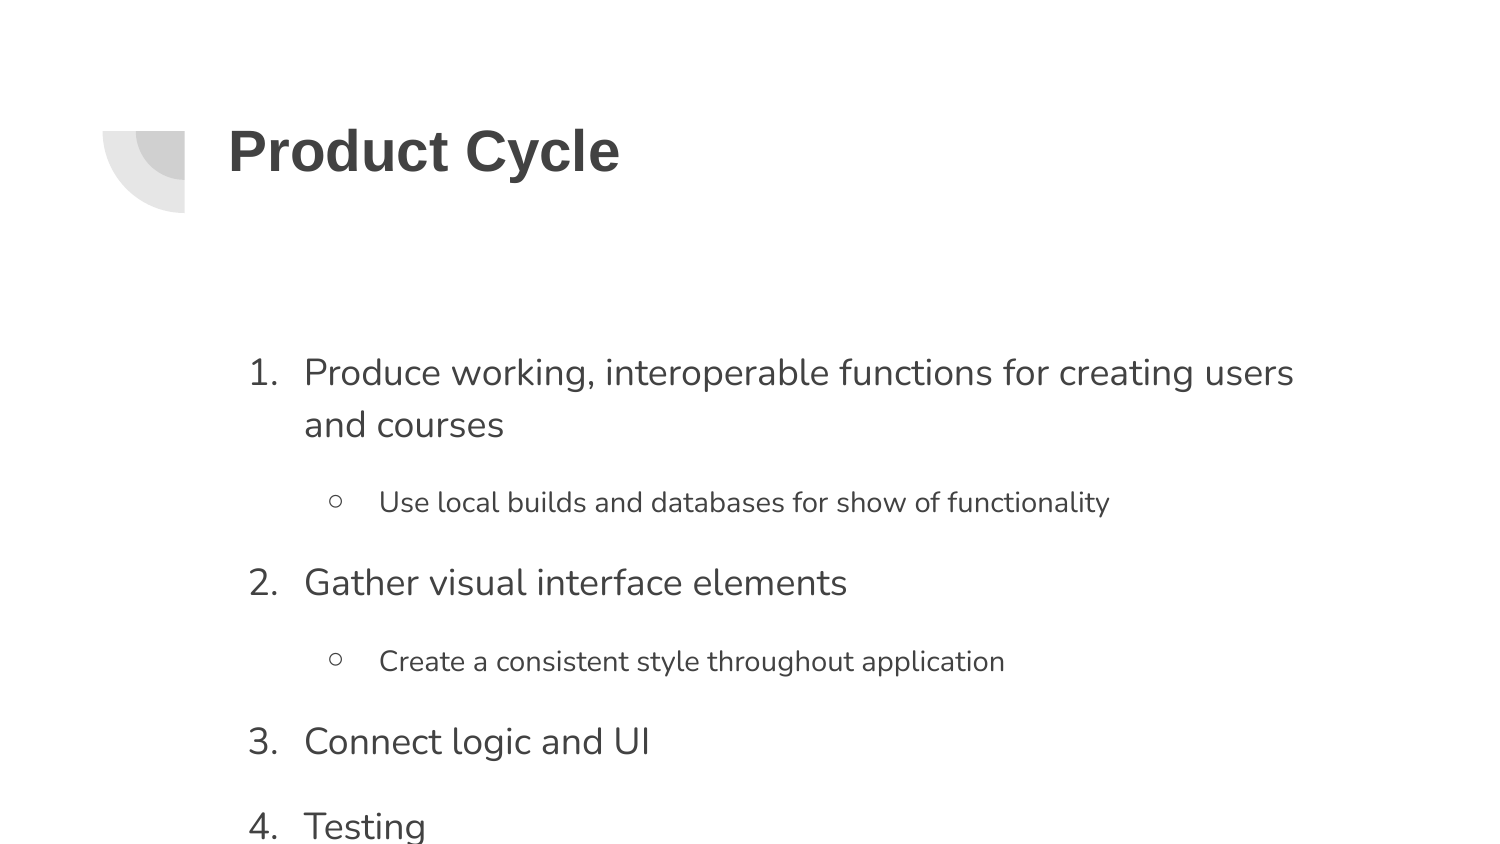

# Product Cycle
Produce working, interoperable functions for creating users and courses
Use local builds and databases for show of functionality
Gather visual interface elements
Create a consistent style throughout application
Connect logic and UI
Testing